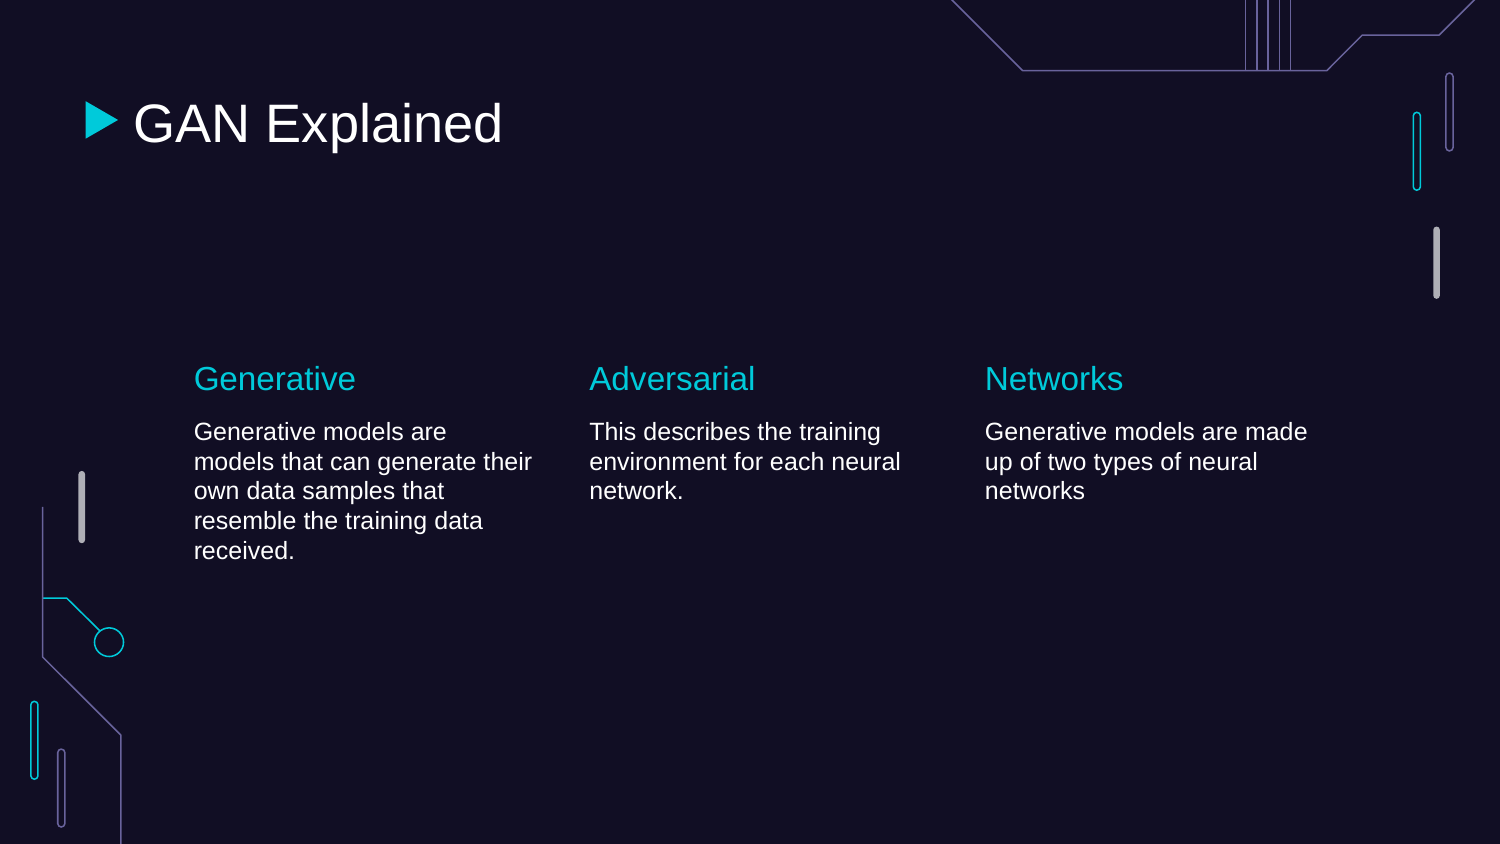

# GAN Explained
Generative

Adversarial
Networks
Generative models are models that can generate their own data samples that resemble the training data received.
This describes the training environment for each neural network.
Generative models are made up of two types of neural networks